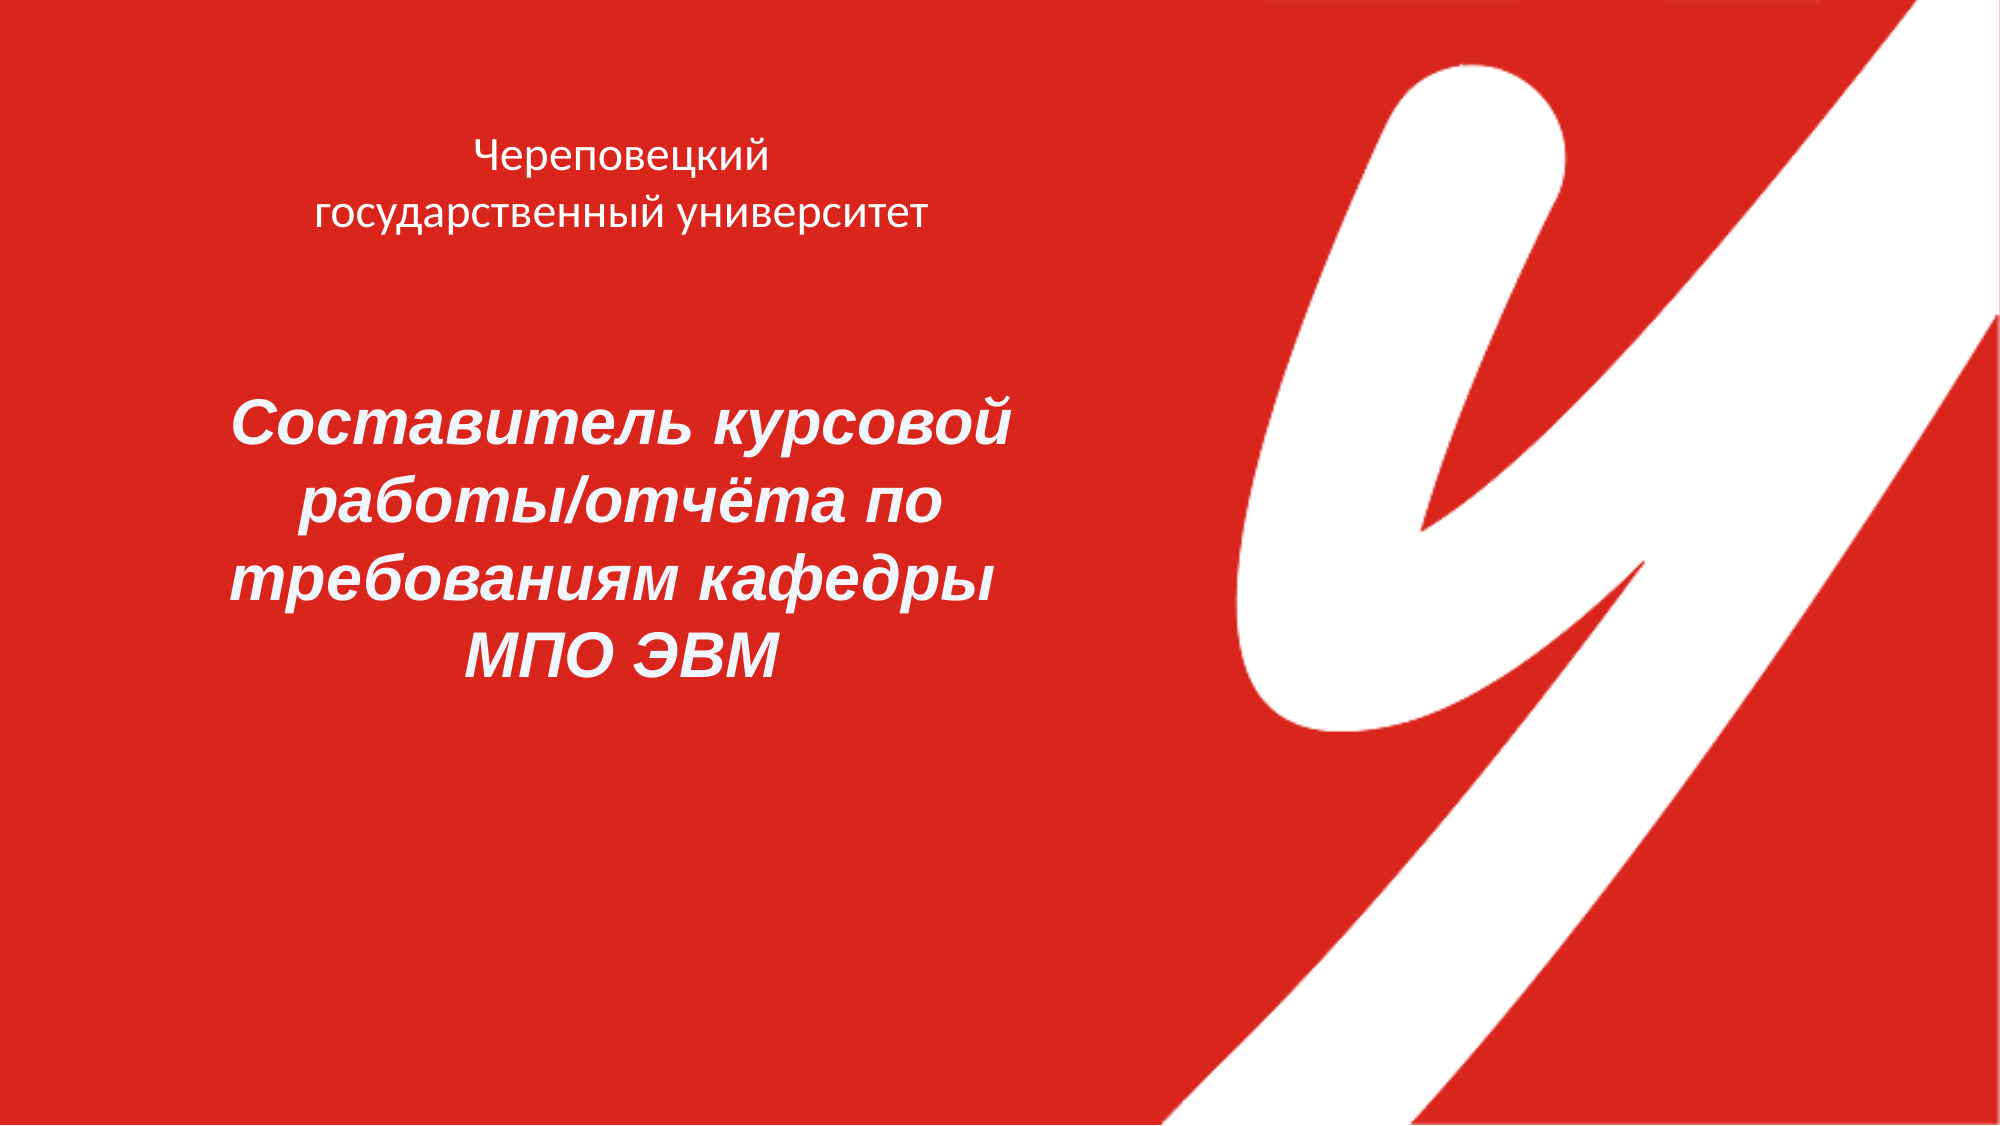

# Составитель курсовой работы/отчёта по требованиям кафедры МПО ЭВМ